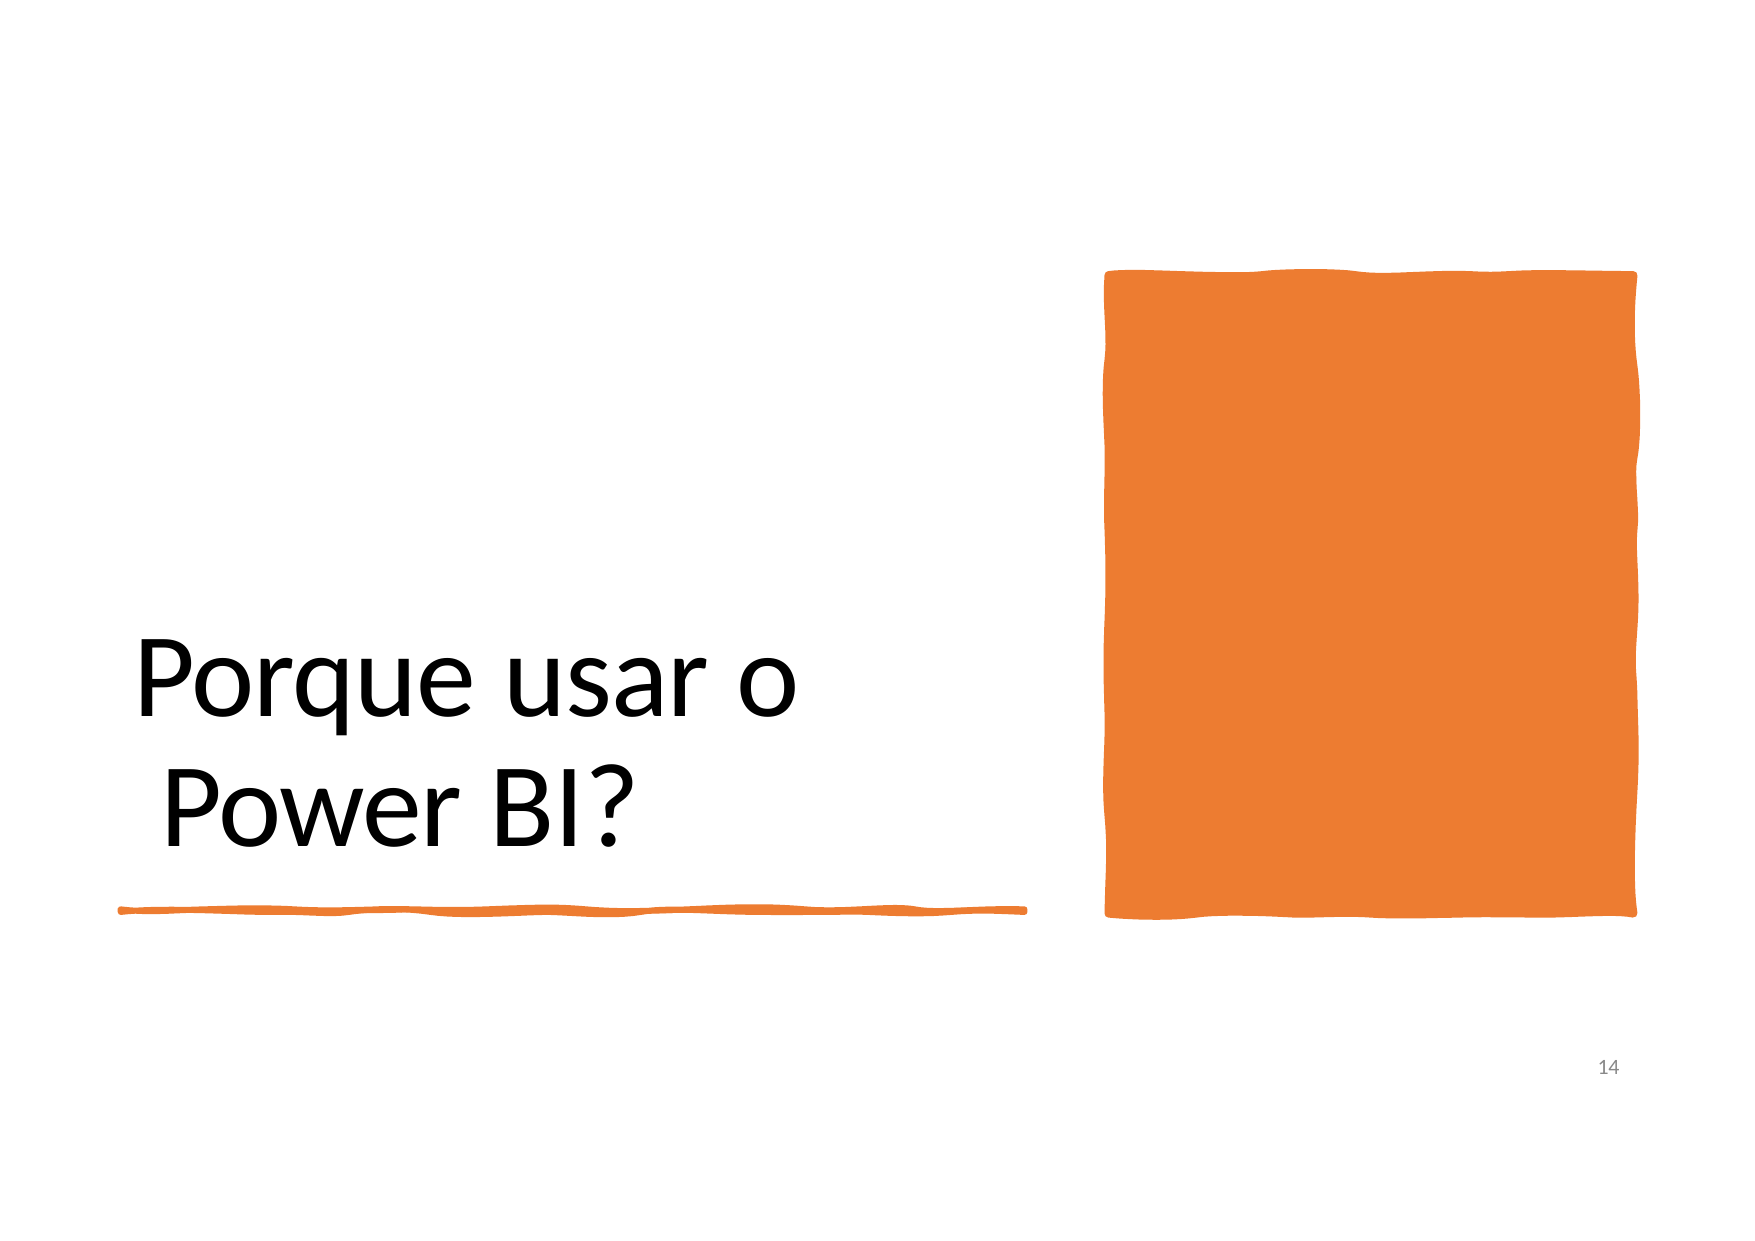

# Porque usar o  Power BI?

14